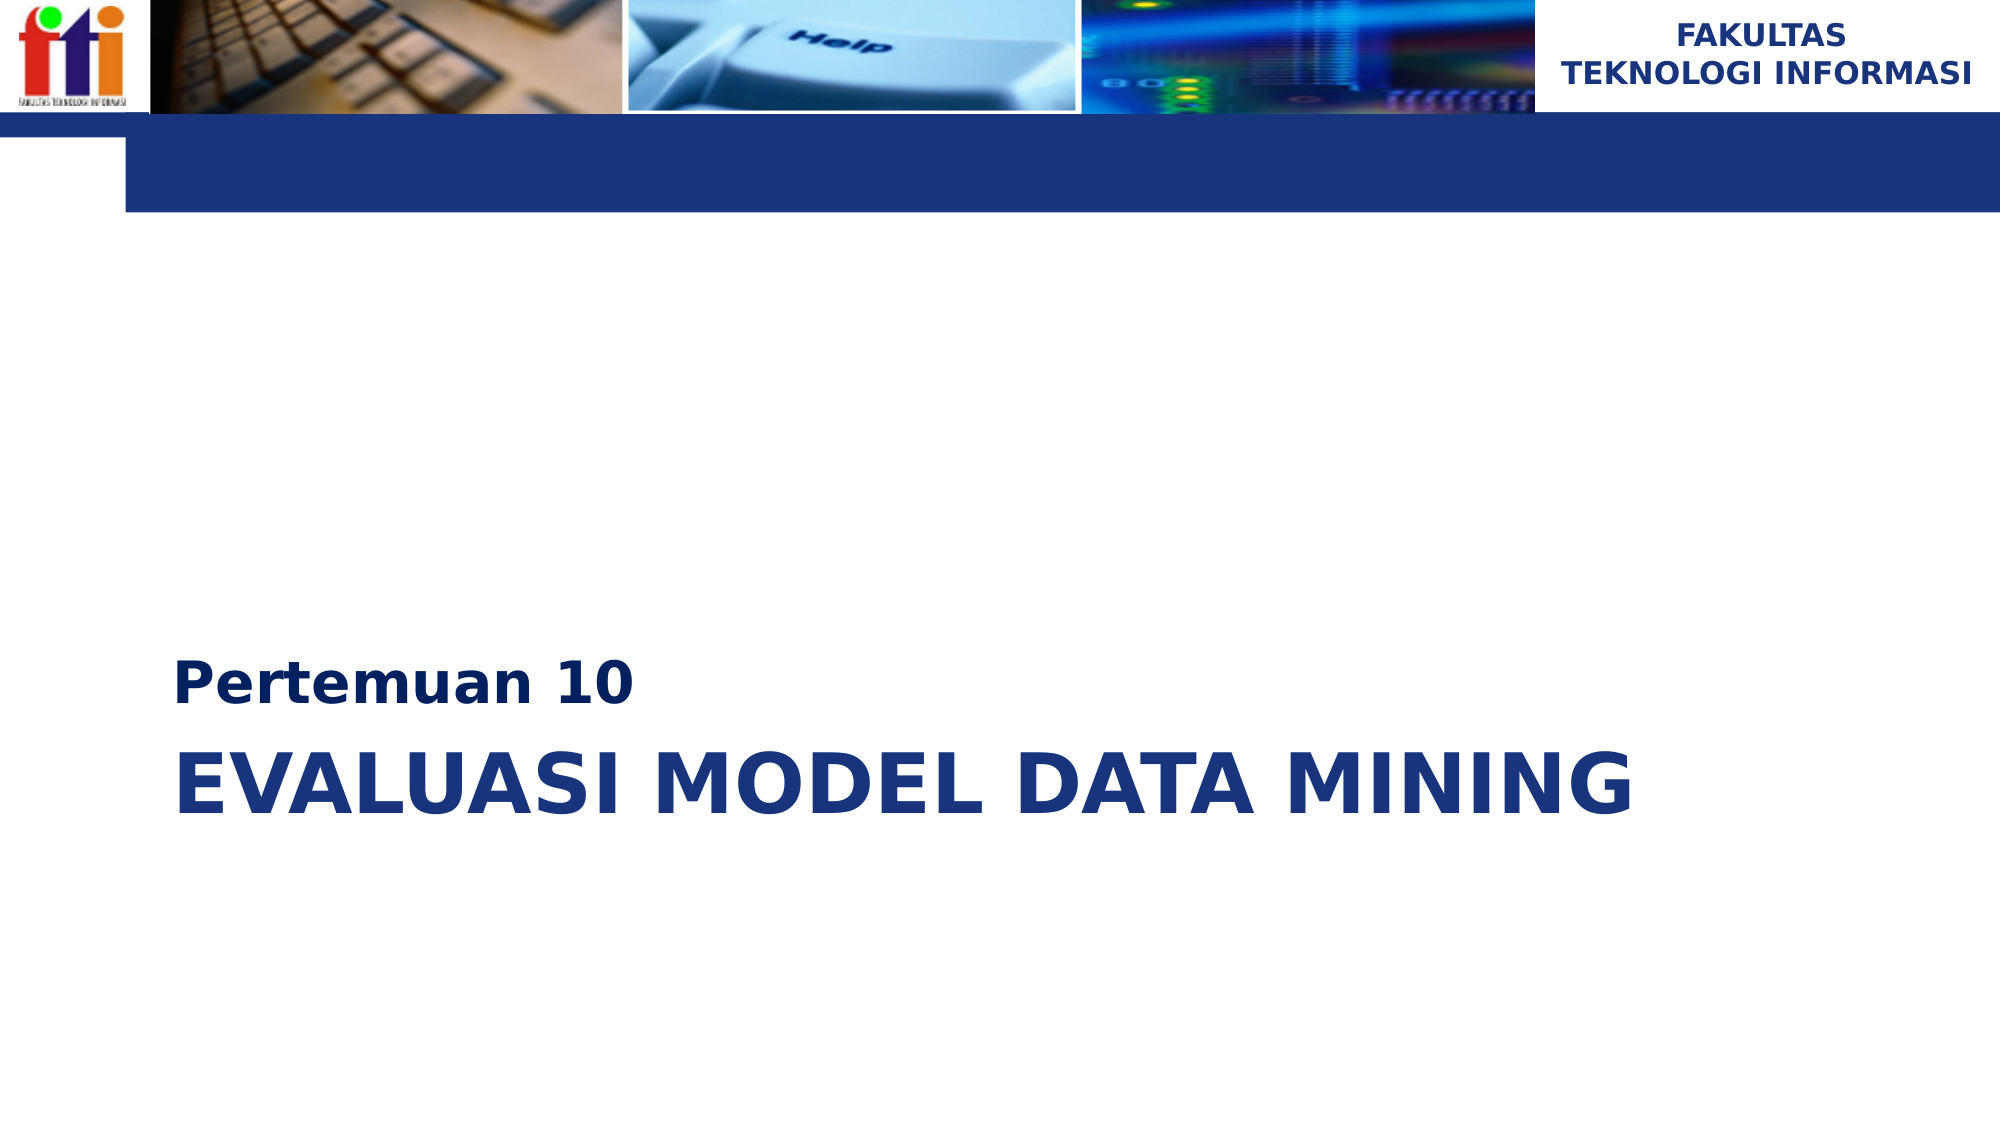

Pertemuan 10
# EVALUASI MODEL DATA MINING